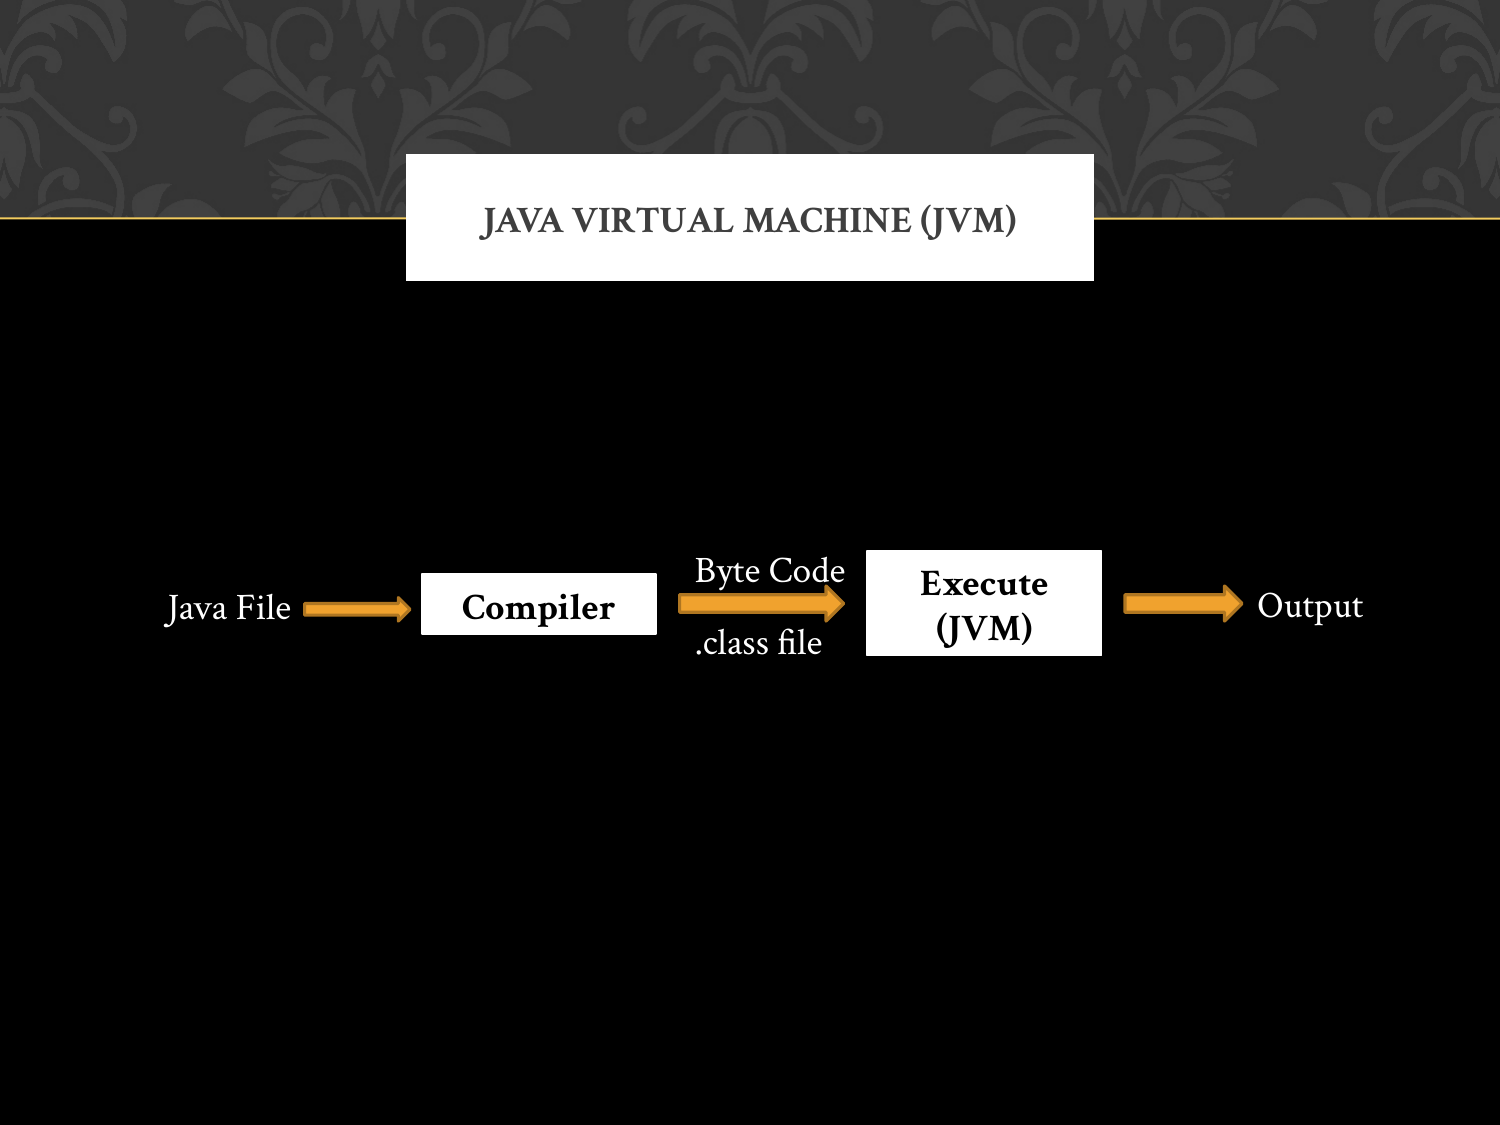

# JAVA VIRTUAL MACHINE (JVM)

Byte Code
Execute (JVM)
Output
Java File
Compiler

.class file